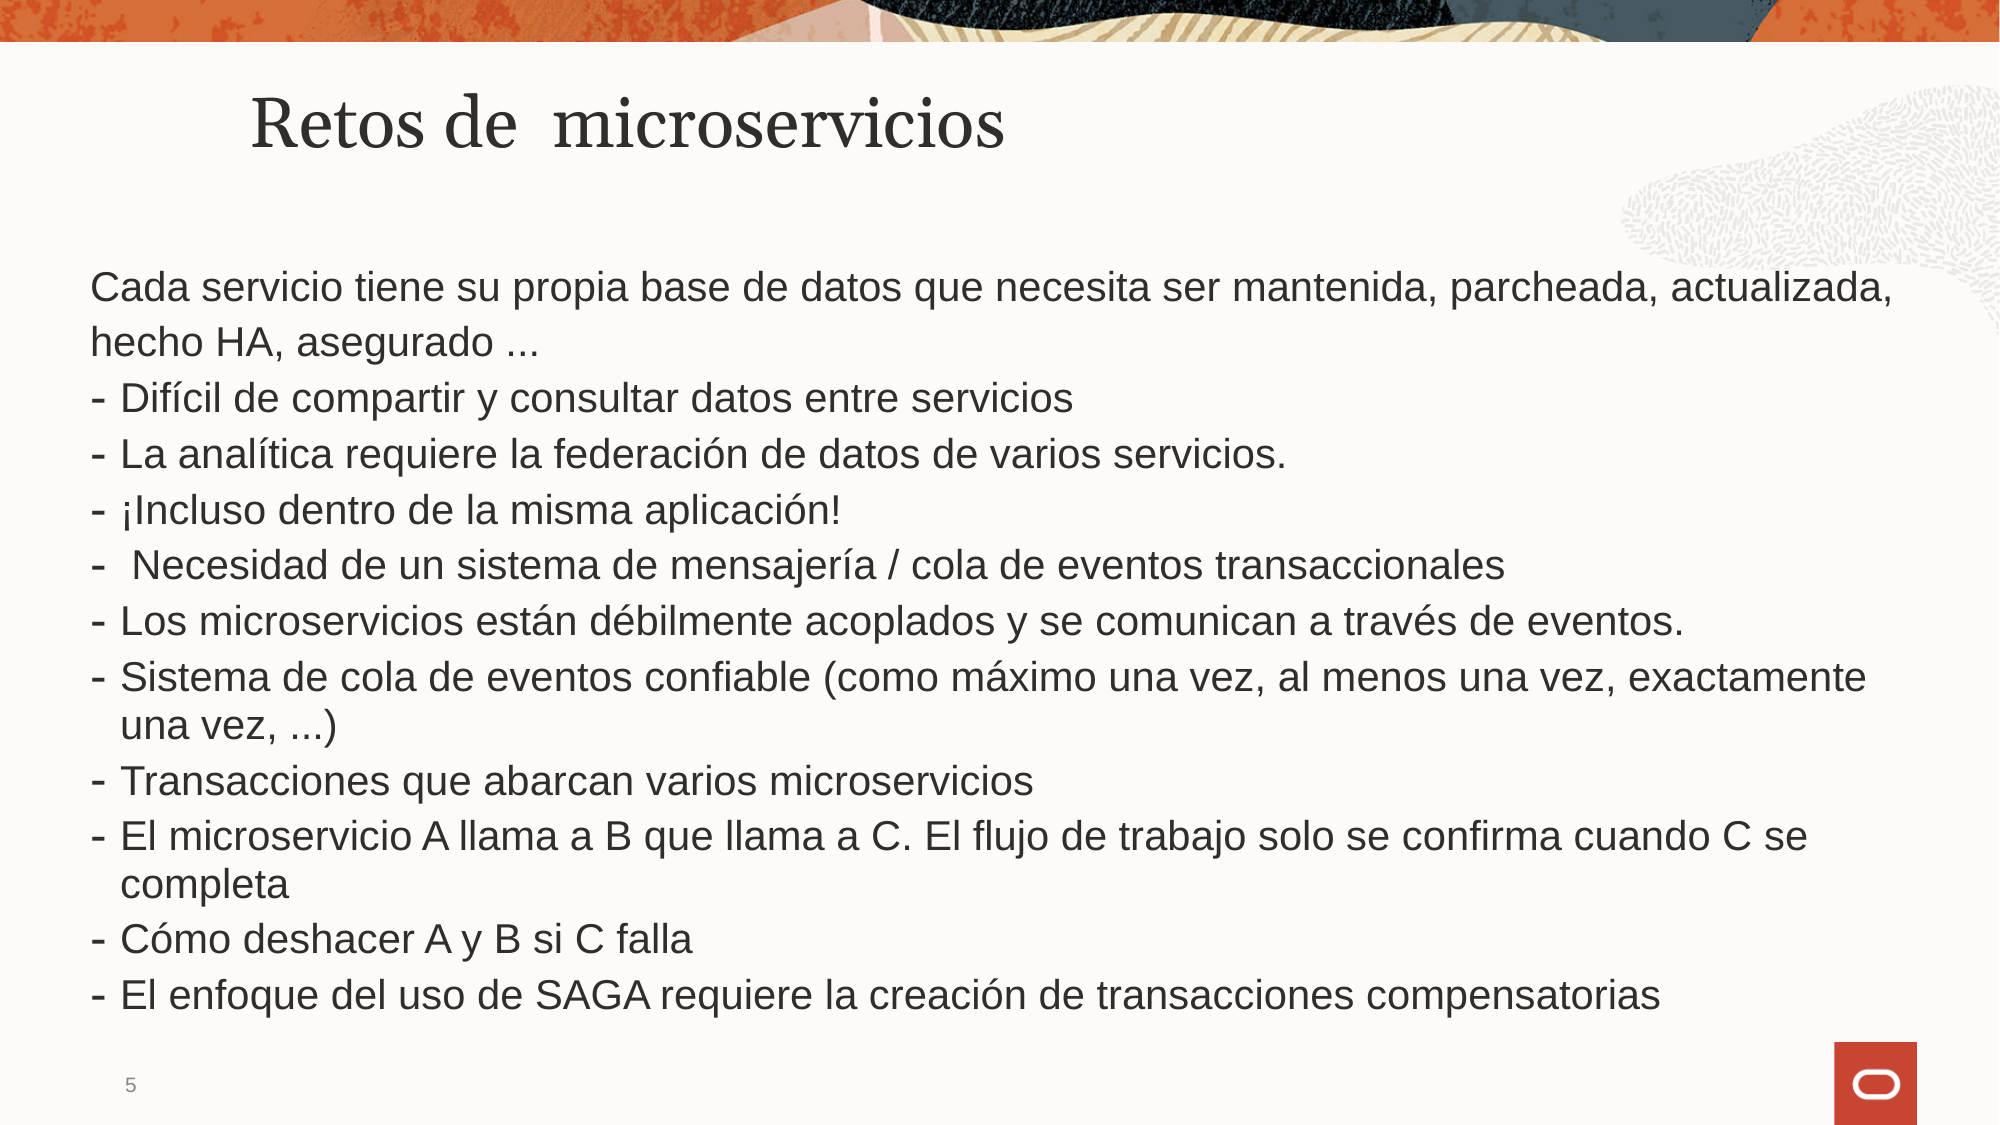

Retos de  microservicios
Cada servicio tiene su propia base de datos que necesita ser mantenida, parcheada, actualizada,
hecho HA, asegurado ...
Difícil de compartir y consultar datos entre servicios
La analítica requiere la federación de datos de varios servicios.
¡Incluso dentro de la misma aplicación!
 Necesidad de un sistema de mensajería / cola de eventos transaccionales
Los microservicios están débilmente acoplados y se comunican a través de eventos.
Sistema de cola de eventos confiable (como máximo una vez, al menos una vez, exactamente una vez, ...)
Transacciones que abarcan varios microservicios
El microservicio A llama a B que llama a C. El flujo de trabajo solo se confirma cuando C se completa
Cómo deshacer A y B si C falla
El enfoque del uso de SAGA requiere la creación de transacciones compensatorias
5